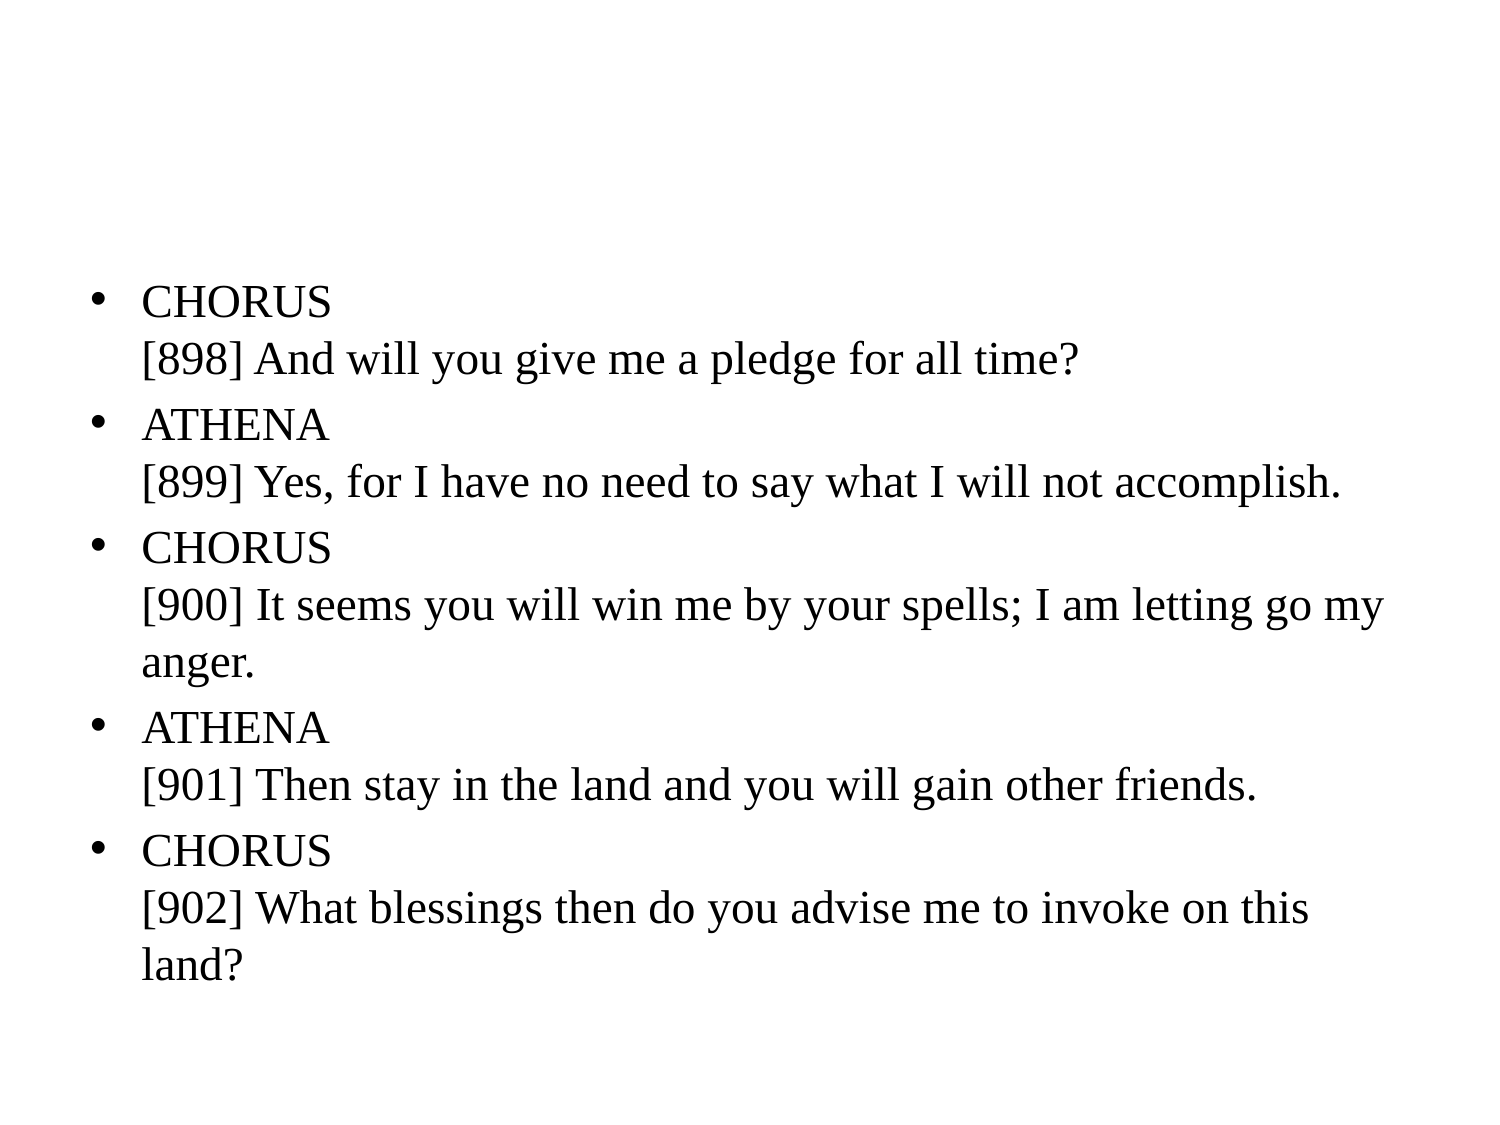

#
CHORUS
[898] And will you give me a pledge for all time?
ATHENA
[899] Yes, for I have no need to say what I will not accomplish.
CHORUS
[900] It seems you will win me by your spells; I am letting go my anger.
ATHENA
[901] Then stay in the land and you will gain other friends.
CHORUS
[902] What blessings then do you advise me to invoke on this land?